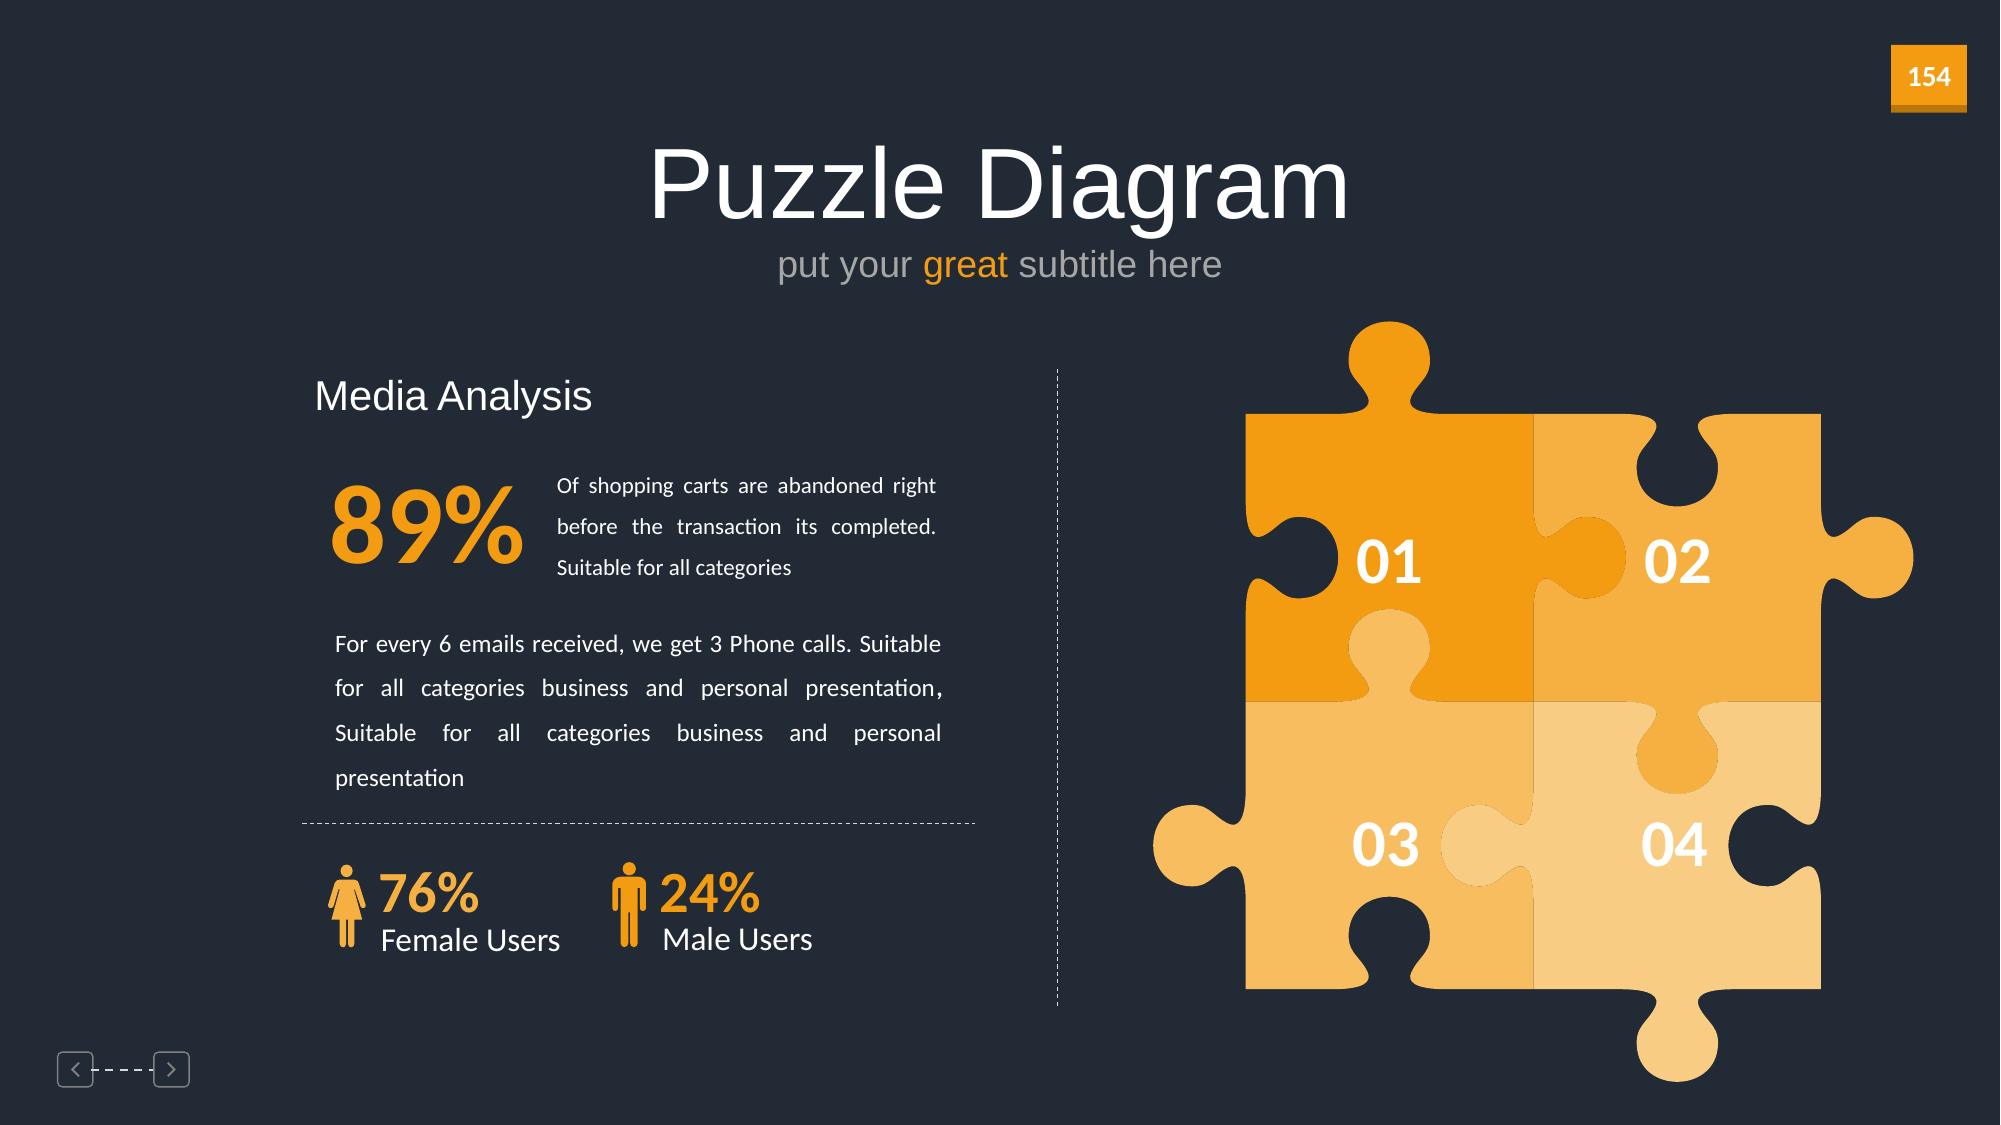

Puzzle Diagram
put your great subtitle here

Media Analysis

89%
Of shopping carts are abandoned right before the transaction its completed. Suitable for all categories
01
02

For every 6 emails received, we get 3 Phone calls. Suitable for all categories business and personal presentation, Suitable for all categories business and personal presentation

03
04
24%

Male Users
76%

Female Users